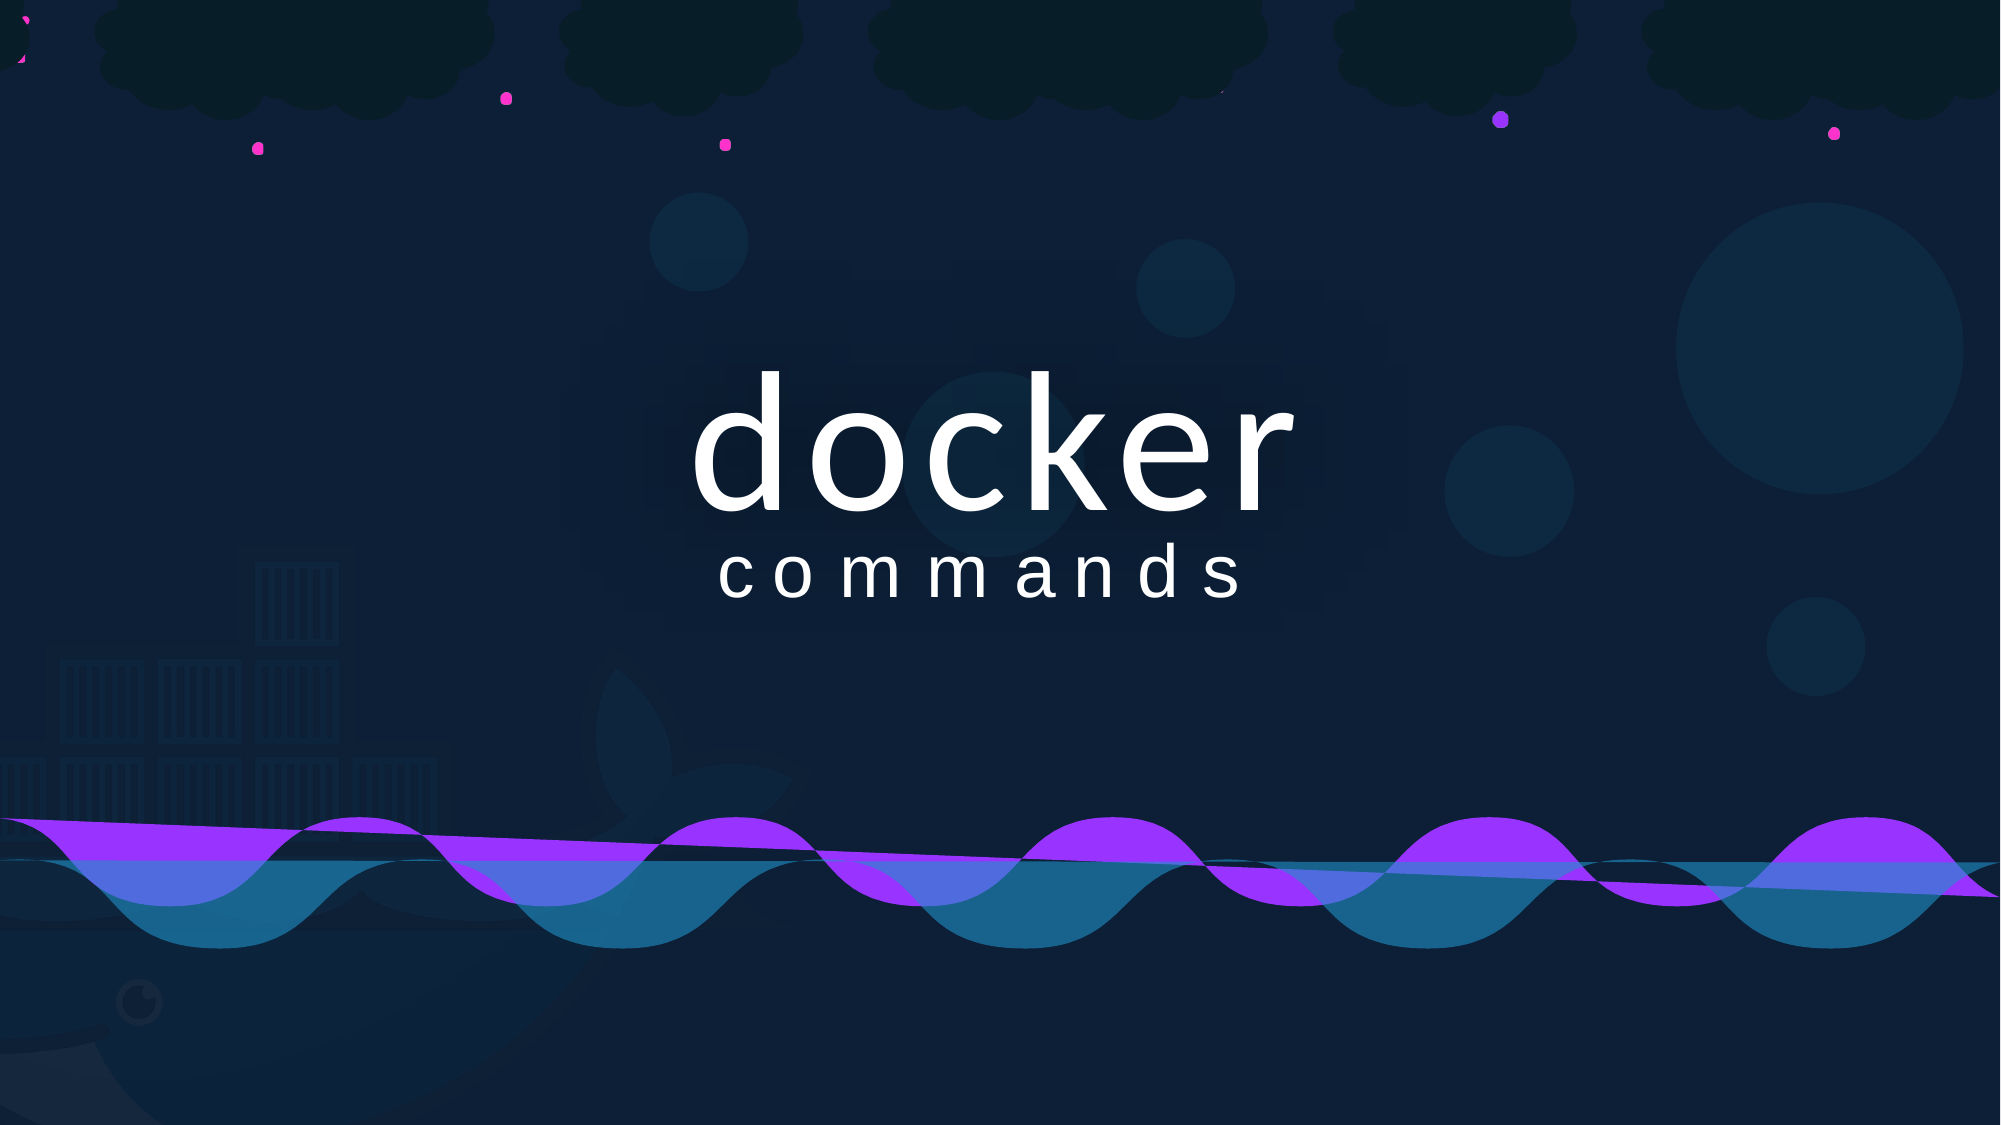

# docker
c o m m a n d s